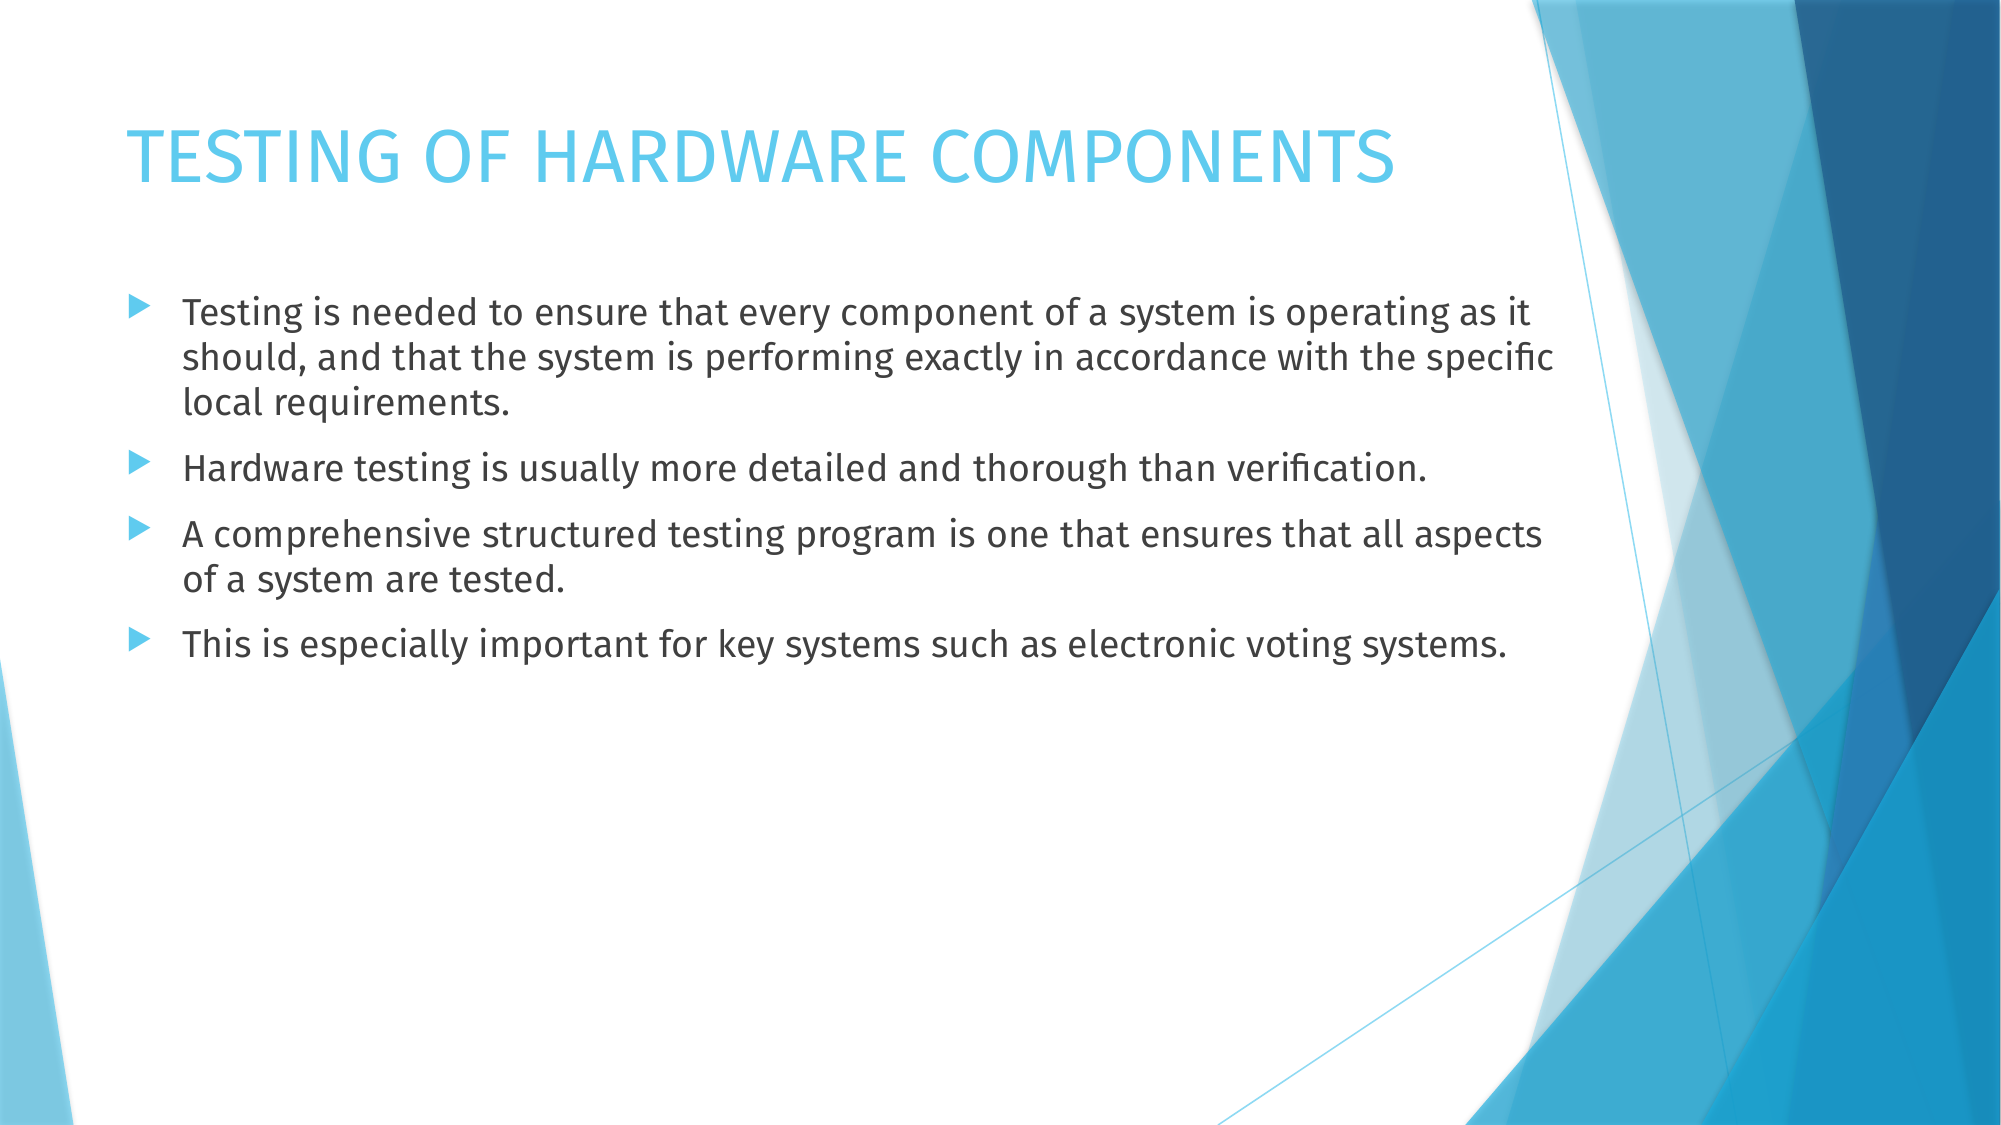

# TESTING OF HARDWARE COMPONENTS
Testing is needed to ensure that every component of a system is operating as it should, and that the system is performing exactly in accordance with the specific local requirements.
Hardware testing is usually more detailed and thorough than verification.
A comprehensive structured testing program is one that ensures that all aspects of a system are tested.
This is especially important for key systems such as electronic voting systems.